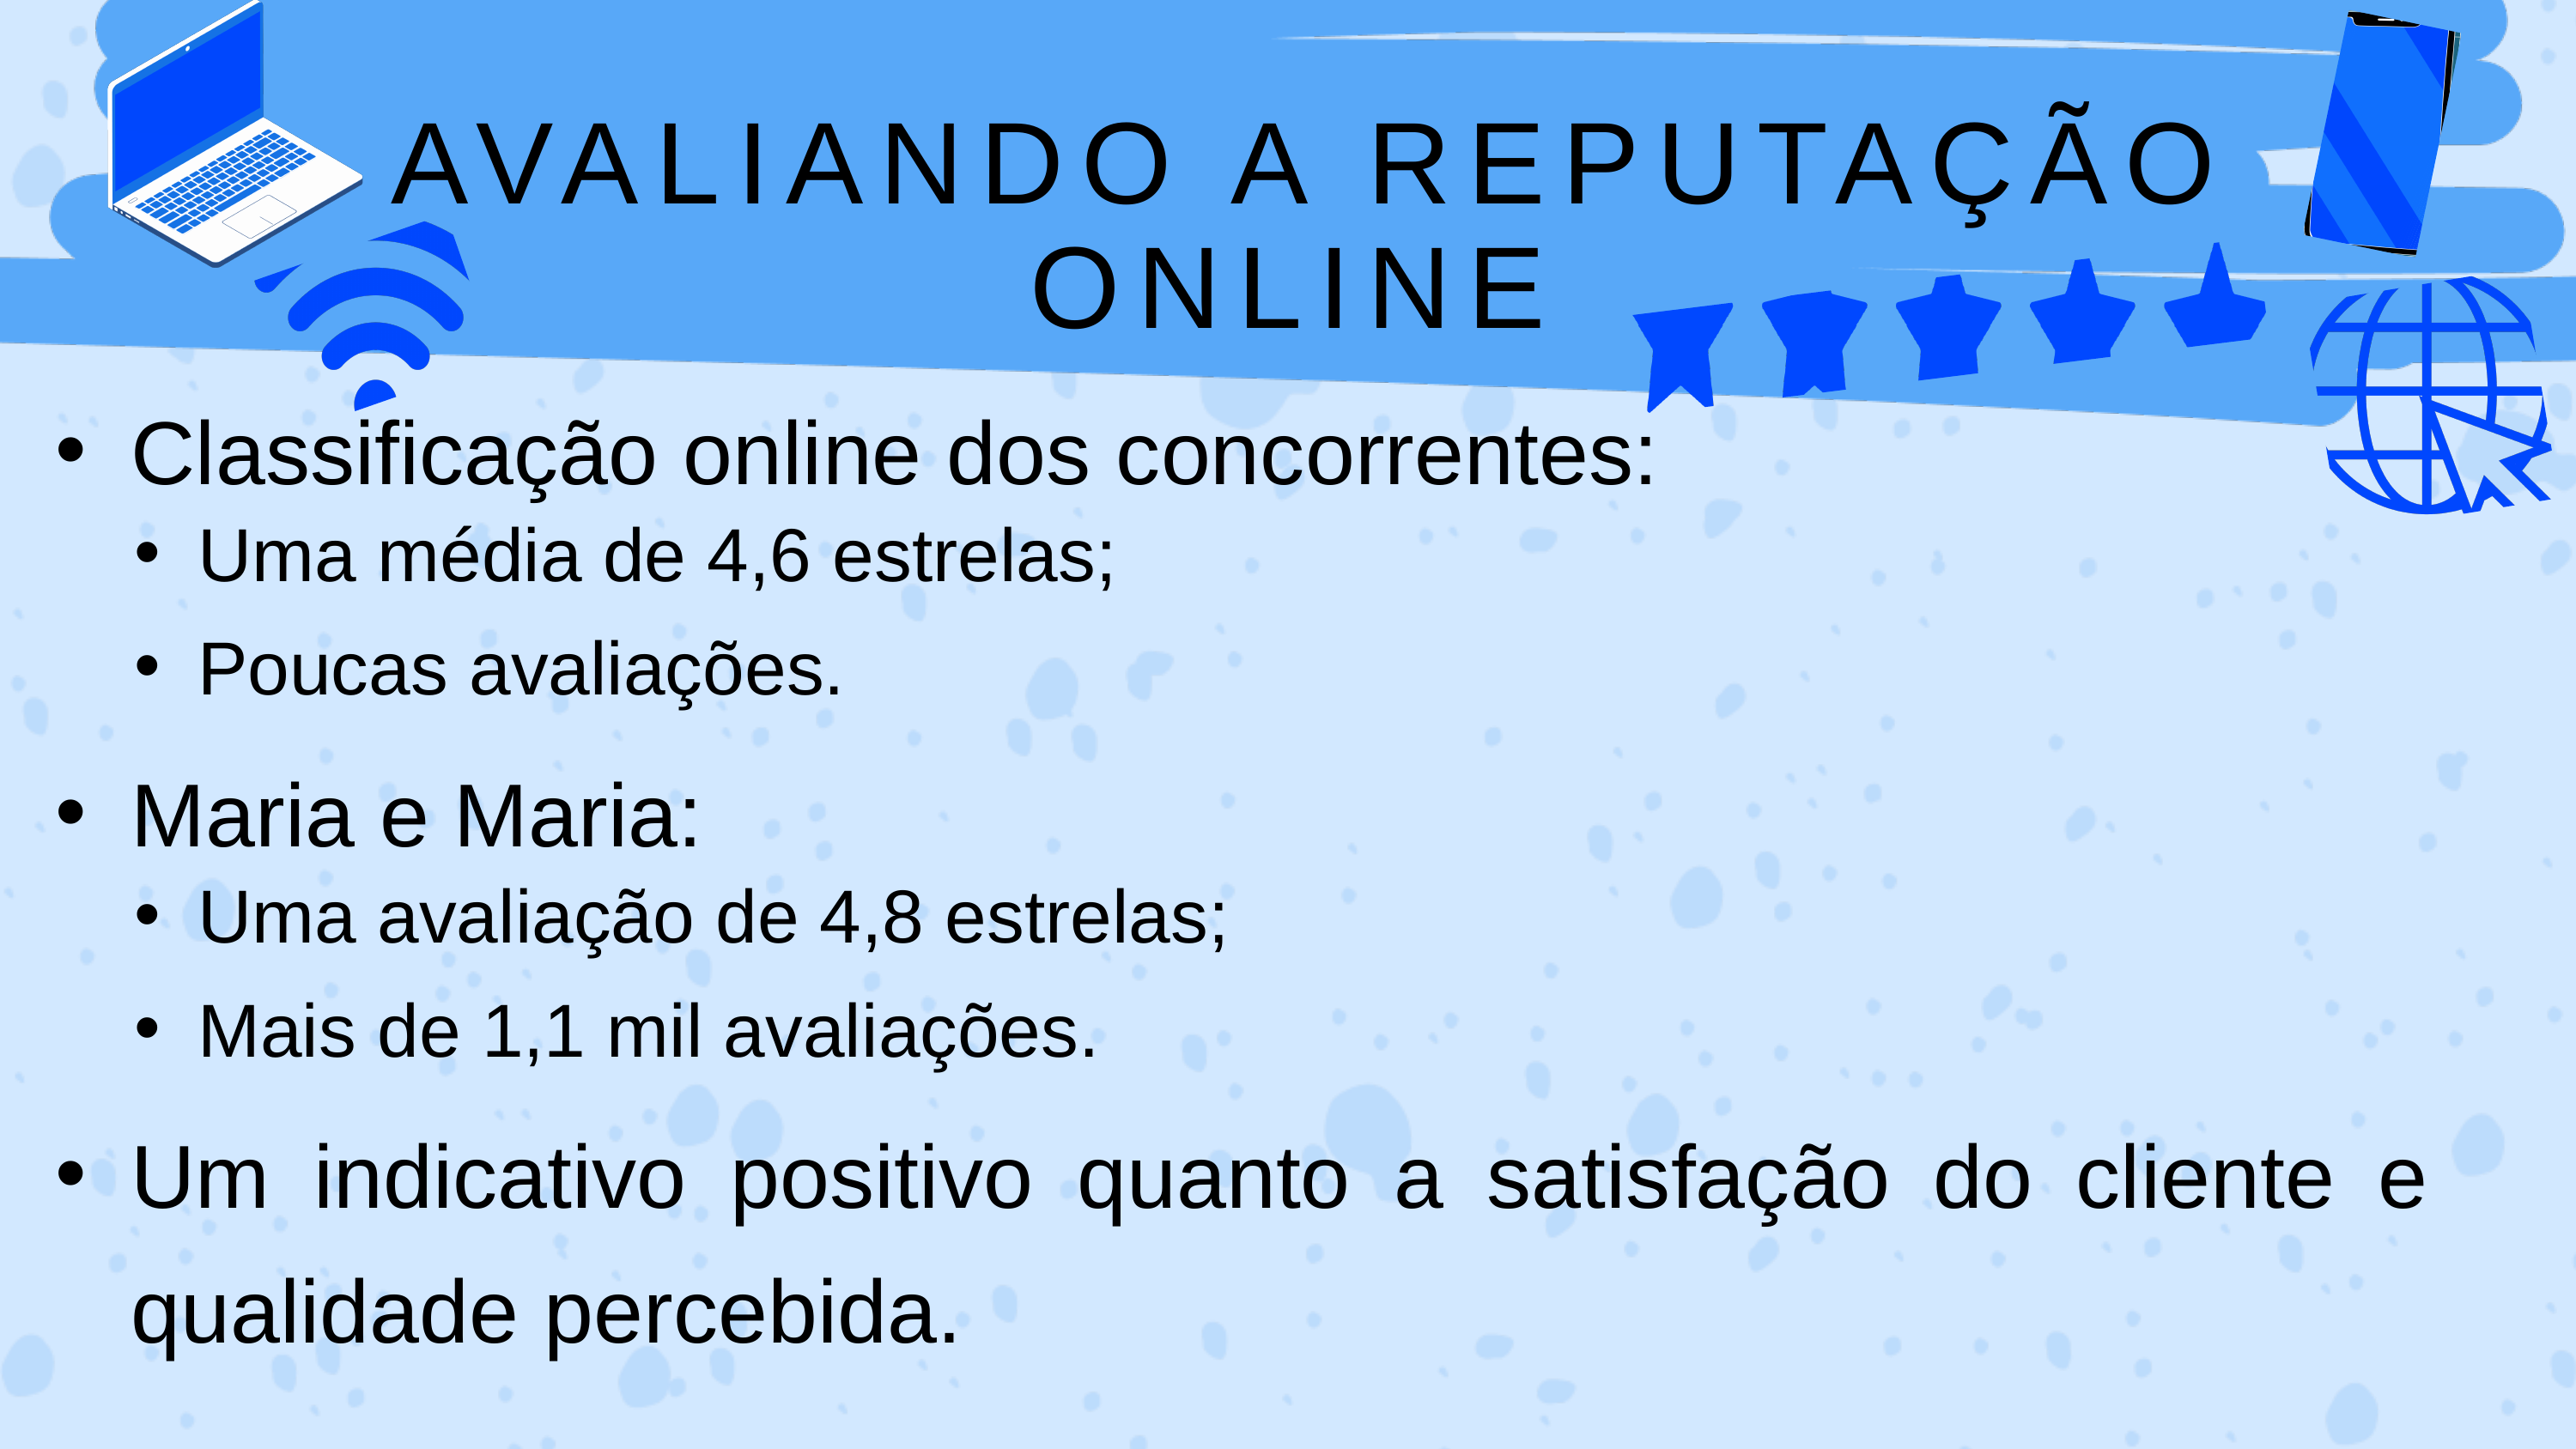

AVALIANDO A REPUTAÇÃO ONLINE

Classificação online dos concorrentes:

Maria e Maria:

Um indicativo positivo quanto a satisfação do cliente e qualidade percebida.
Uma média de 4,6 estrelas;
Poucas avaliações.

Uma avaliação de 4,8 estrelas;
Mais de 1,1 mil avaliações.